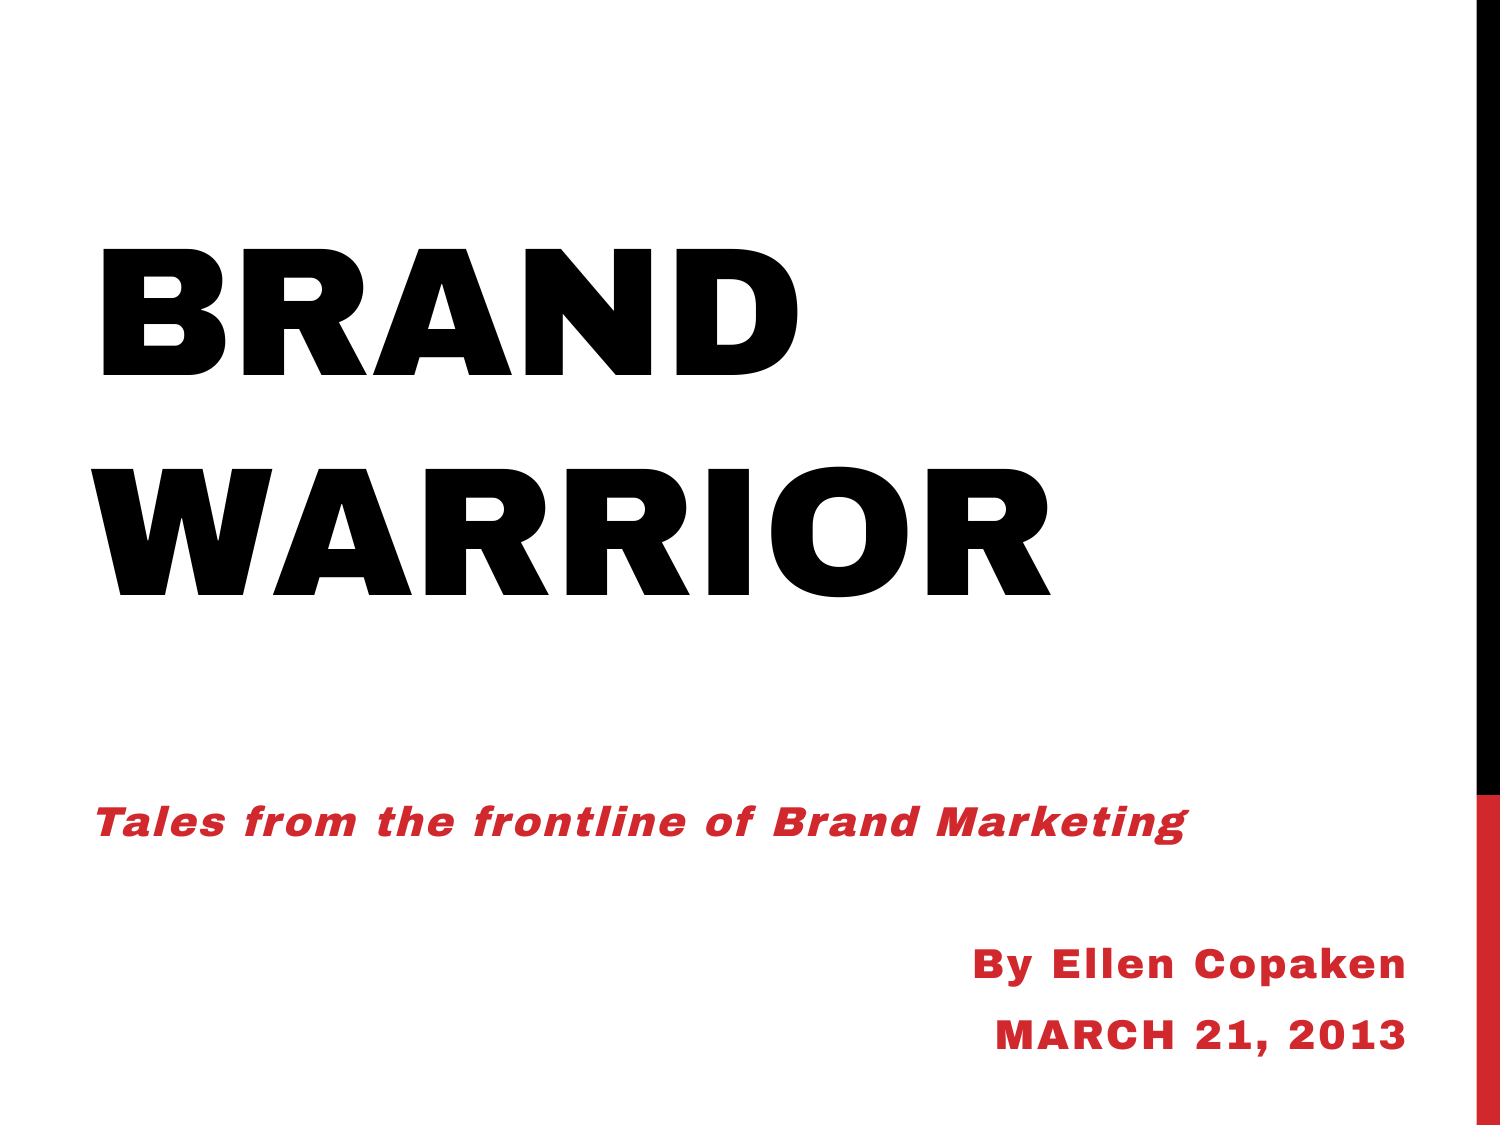

# BRAND WARRIOR
Tales from the frontline of Brand Marketing

By Ellen Copaken
MARCH 21, 2013